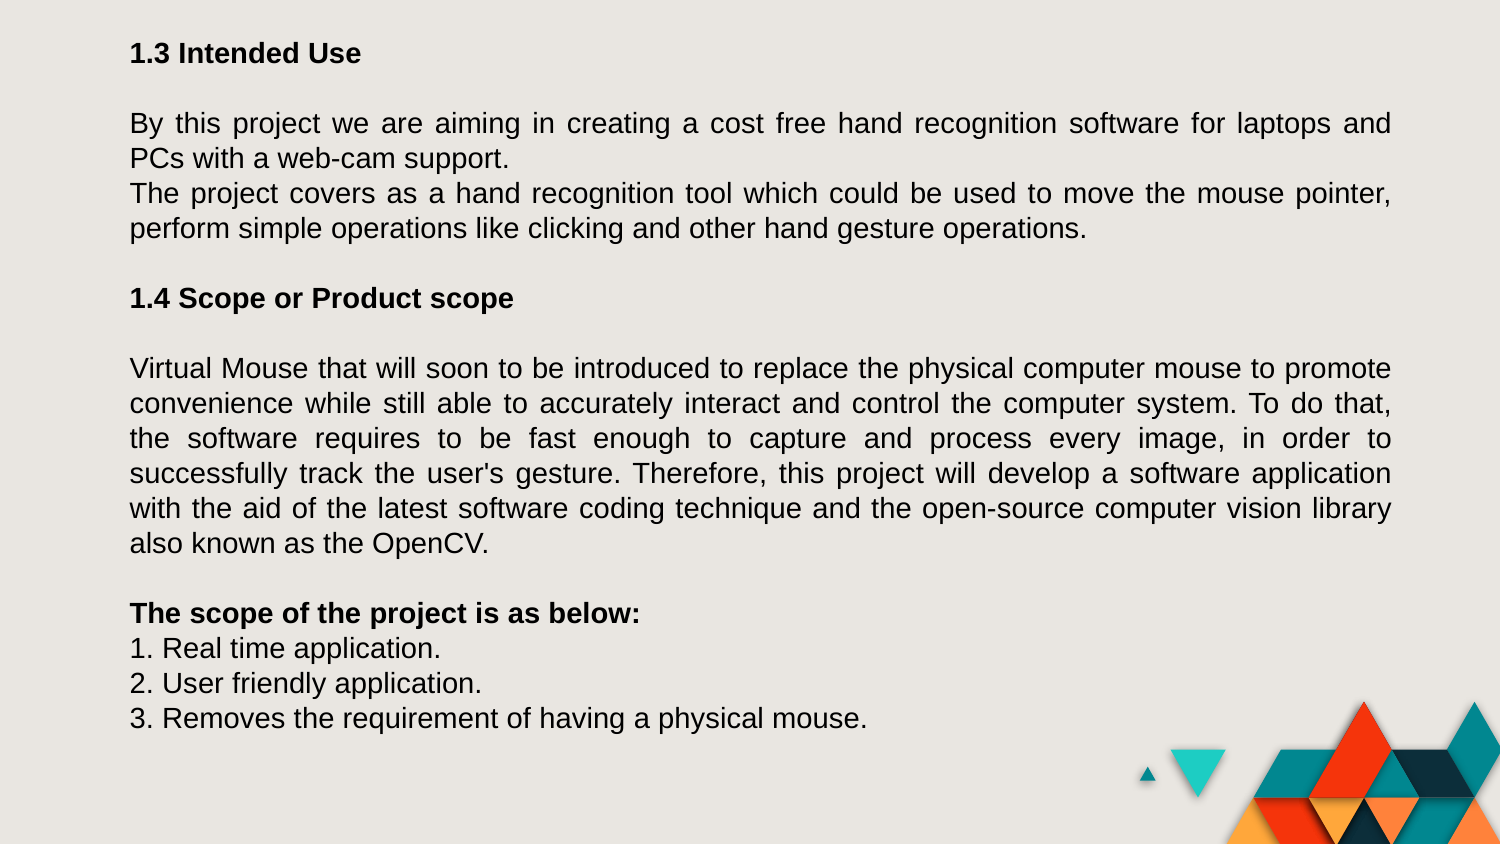

1.3 Intended Use

By this project we are aiming in creating a cost free hand recognition software for laptops and PCs with a web-cam support.
The project covers as a hand recognition tool which could be used to move the mouse pointer, perform simple operations like clicking and other hand gesture operations.

1.4 Scope or Product scope

Virtual Mouse that will soon to be introduced to replace the physical computer mouse to promote convenience while still able to accurately interact and control the computer system. To do that, the software requires to be fast enough to capture and process every image, in order to successfully track the user's gesture. Therefore, this project will develop a software application with the aid of the latest software coding technique and the open-source computer vision library also known as the OpenCV.

The scope of the project is as below:
1. Real time application.
2. User friendly application.
3. Removes the requirement of having a physical mouse.